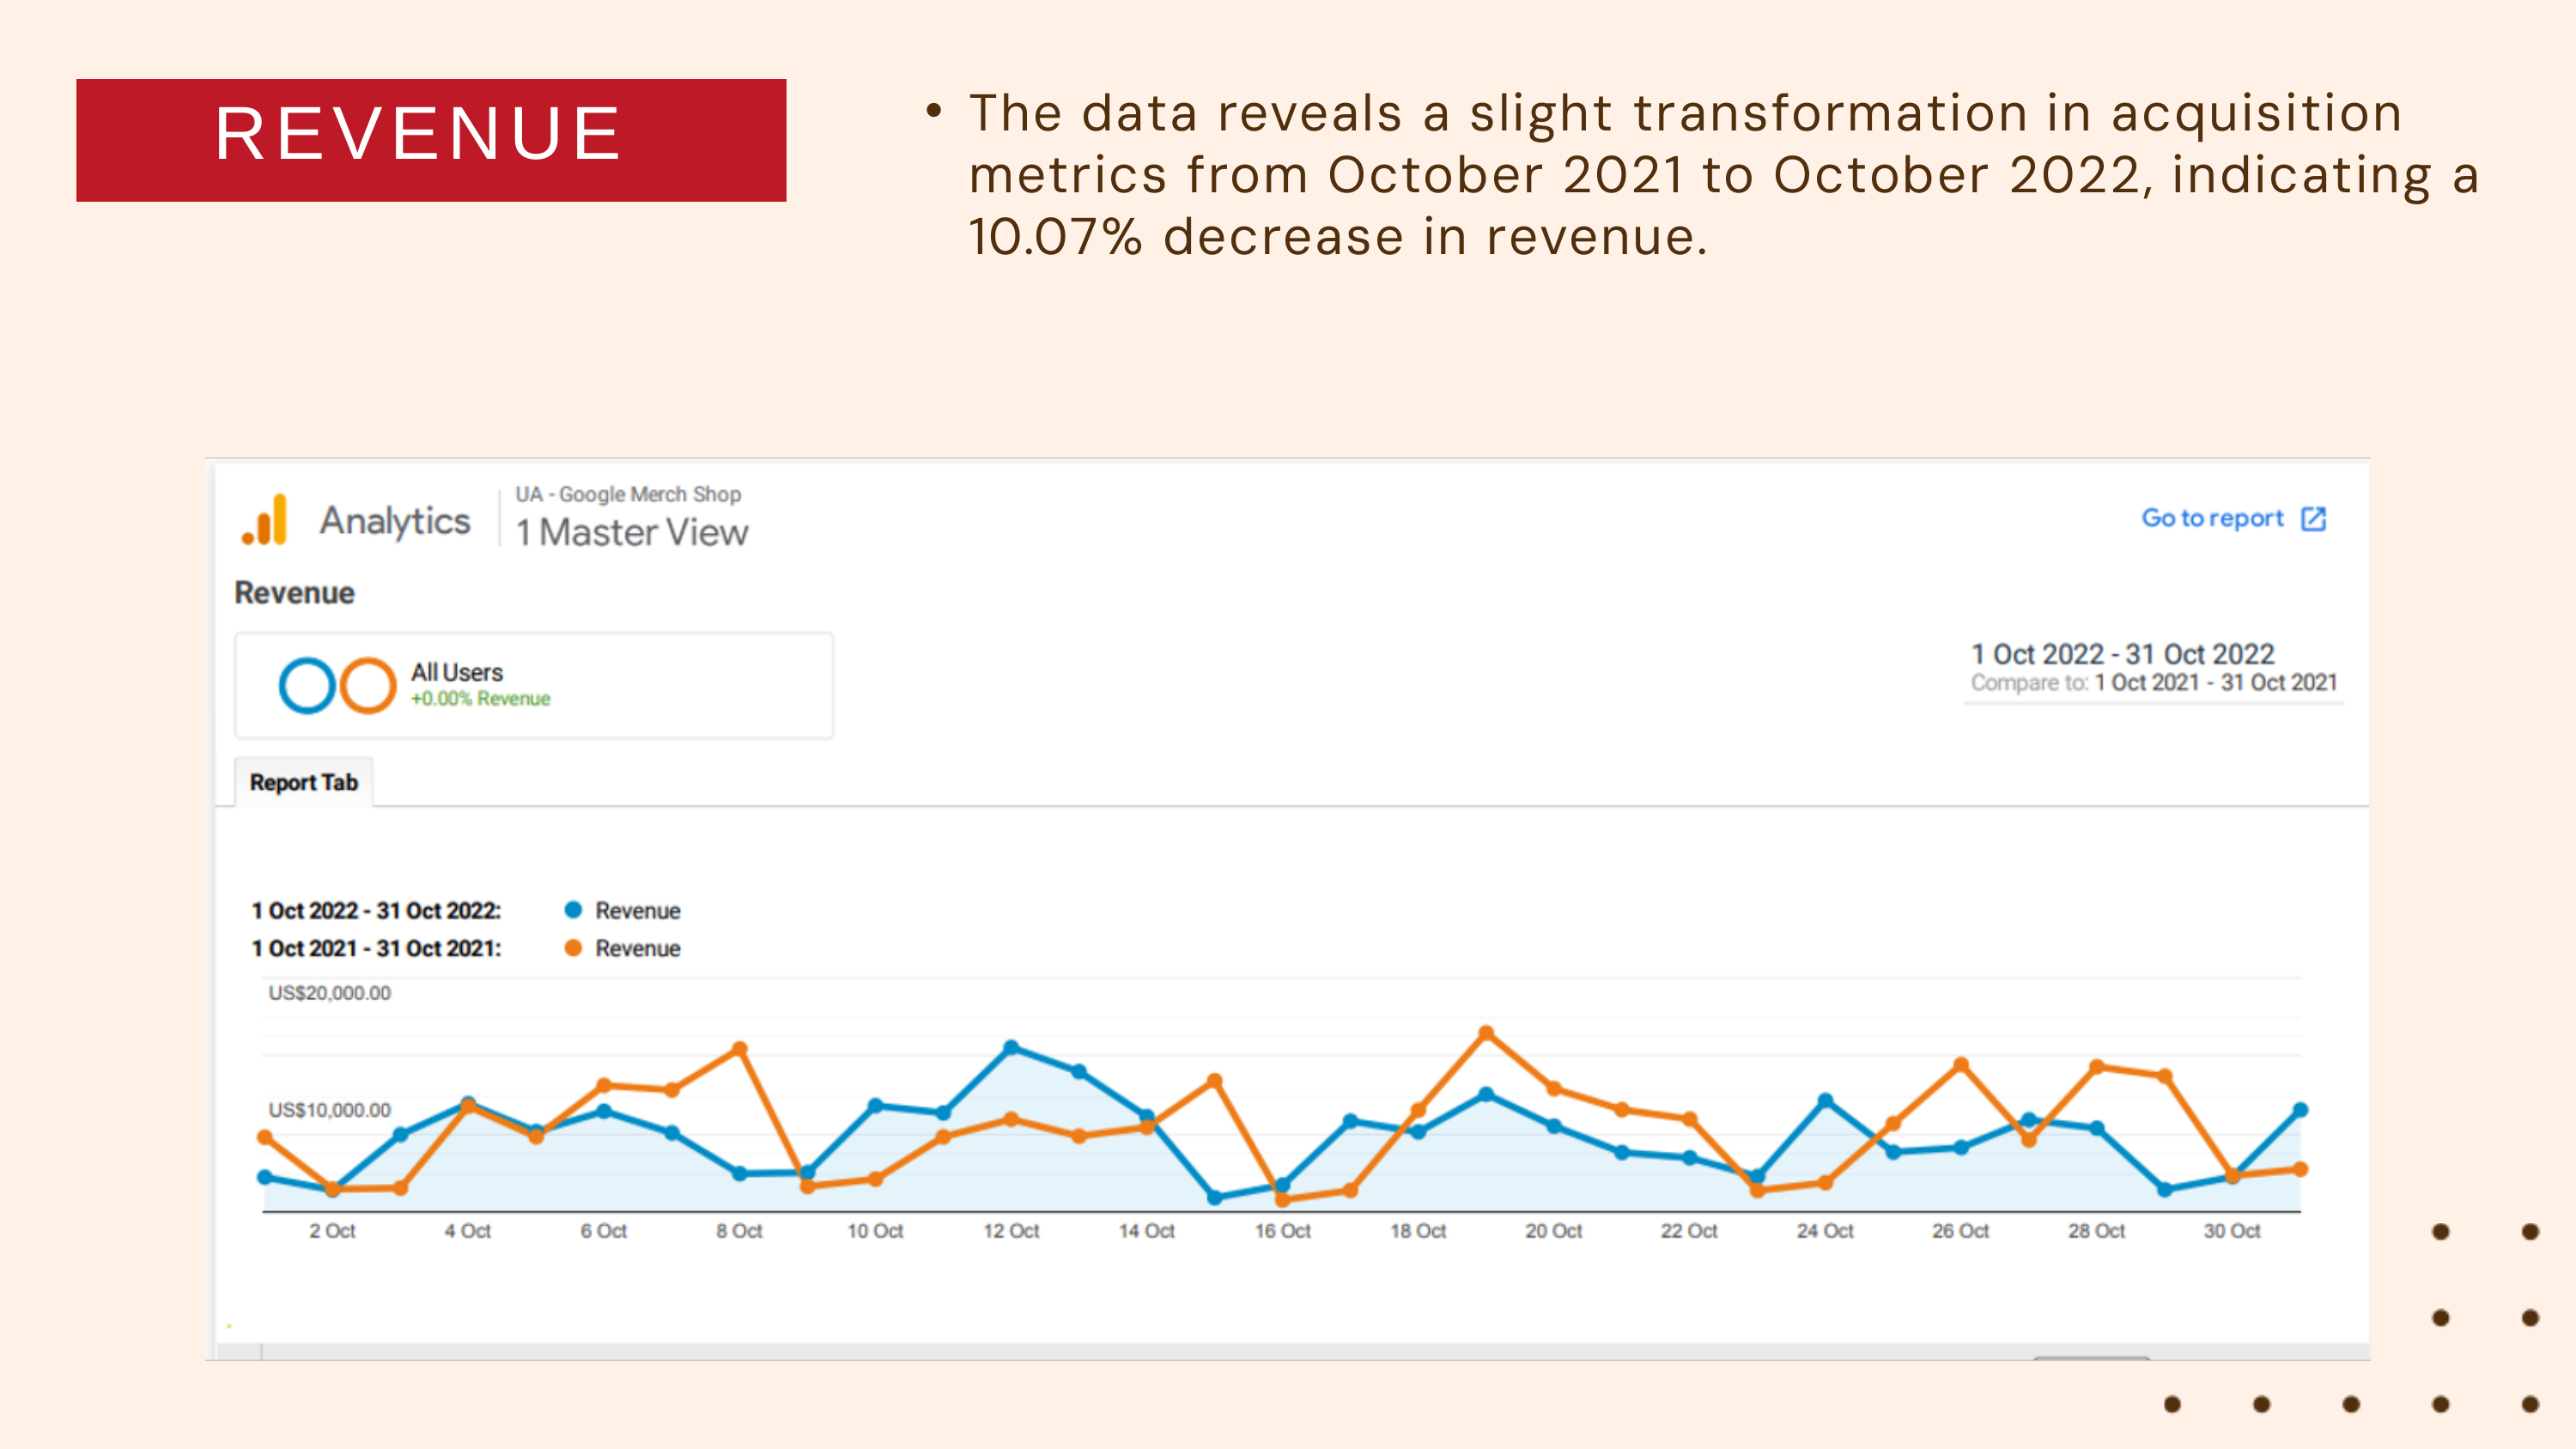

REVENUE
The data reveals a slight transformation in acquisition metrics from October 2021 to October 2022, indicating a 10.07% decrease in revenue.